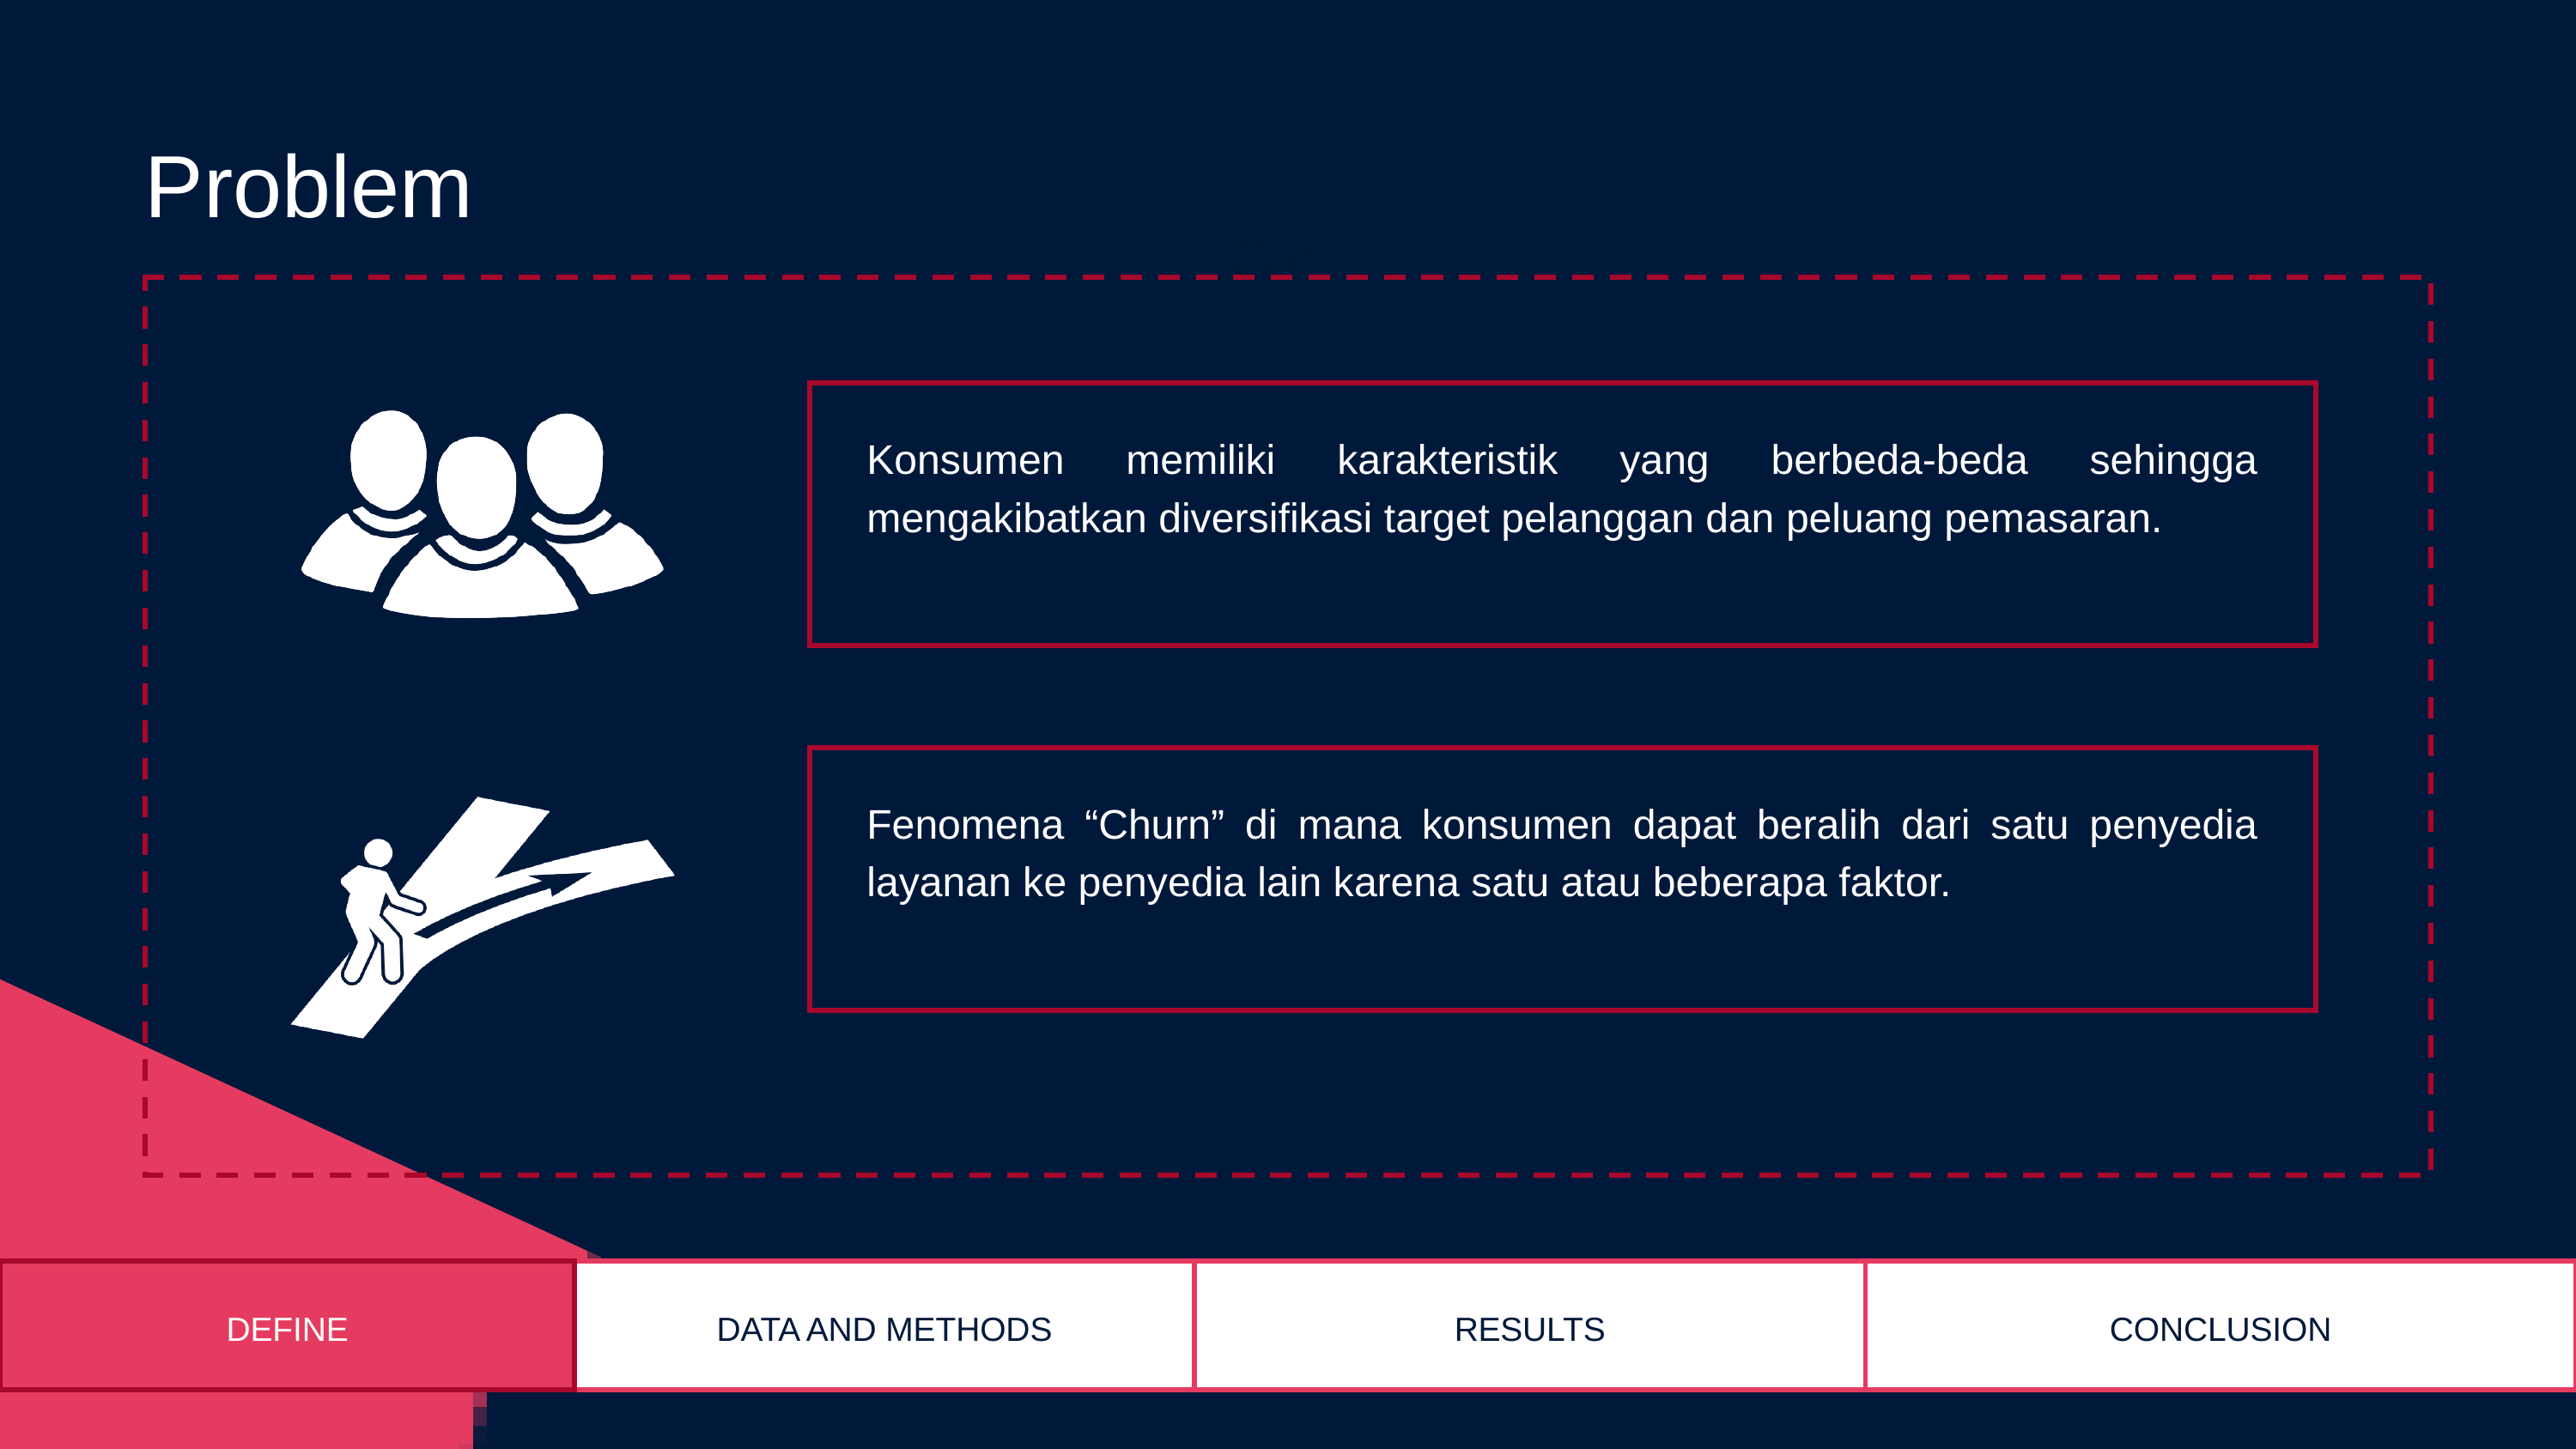

Problem

Konsumen memiliki karakteristik yang berbeda-beda sehingga mengakibatkan diversifikasi target pelanggan dan peluang pemasaran.

Fenomena “Churn” di mana konsumen dapat beralih dari satu penyedia layanan ke penyedia lain karena satu atau beberapa faktor.

| DEFINE | DATA AND METHODS | RESULTS | CONCLUSION |
| --- | --- | --- | --- |